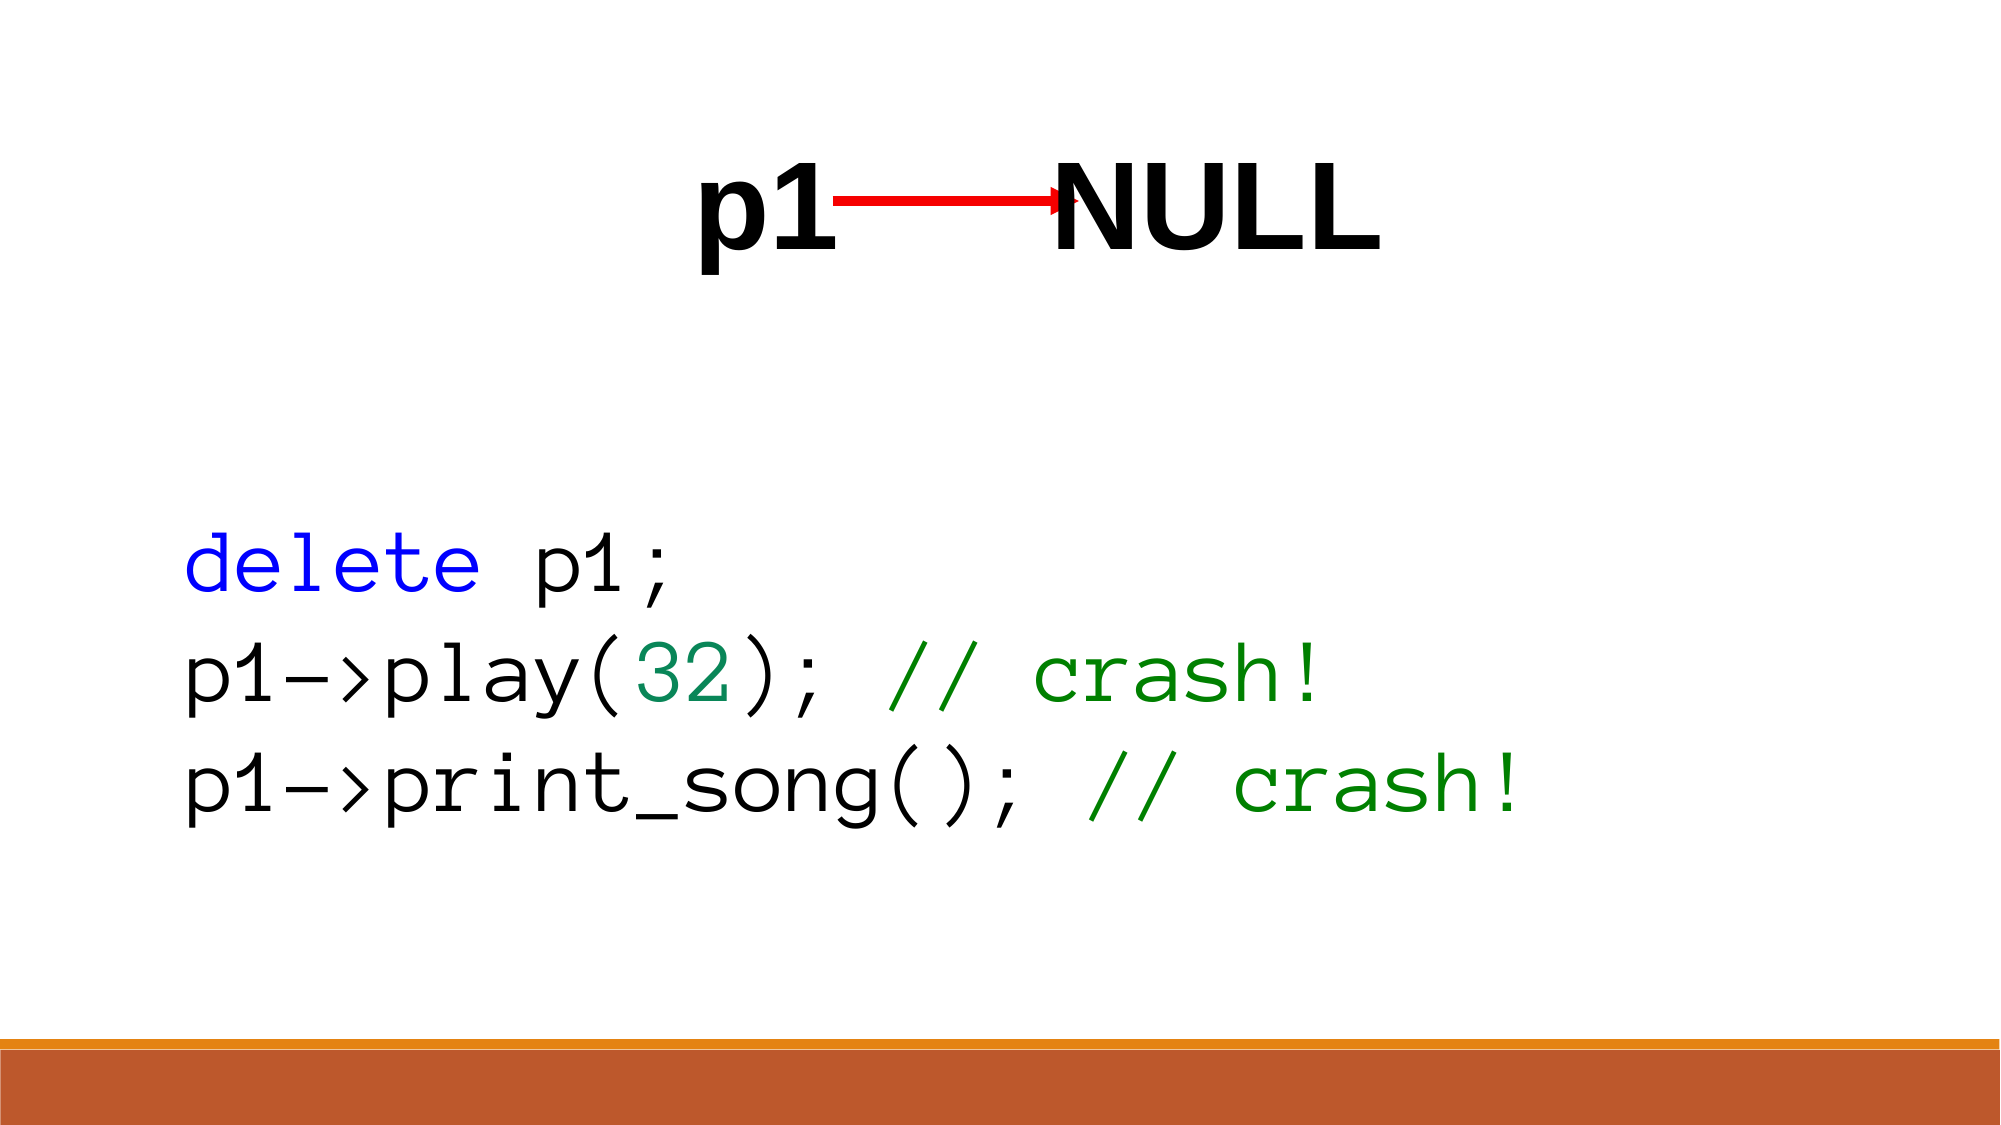

p1
NULL
delete p1;
p1->play(32); // crash!
p1->print_song(); // crash!